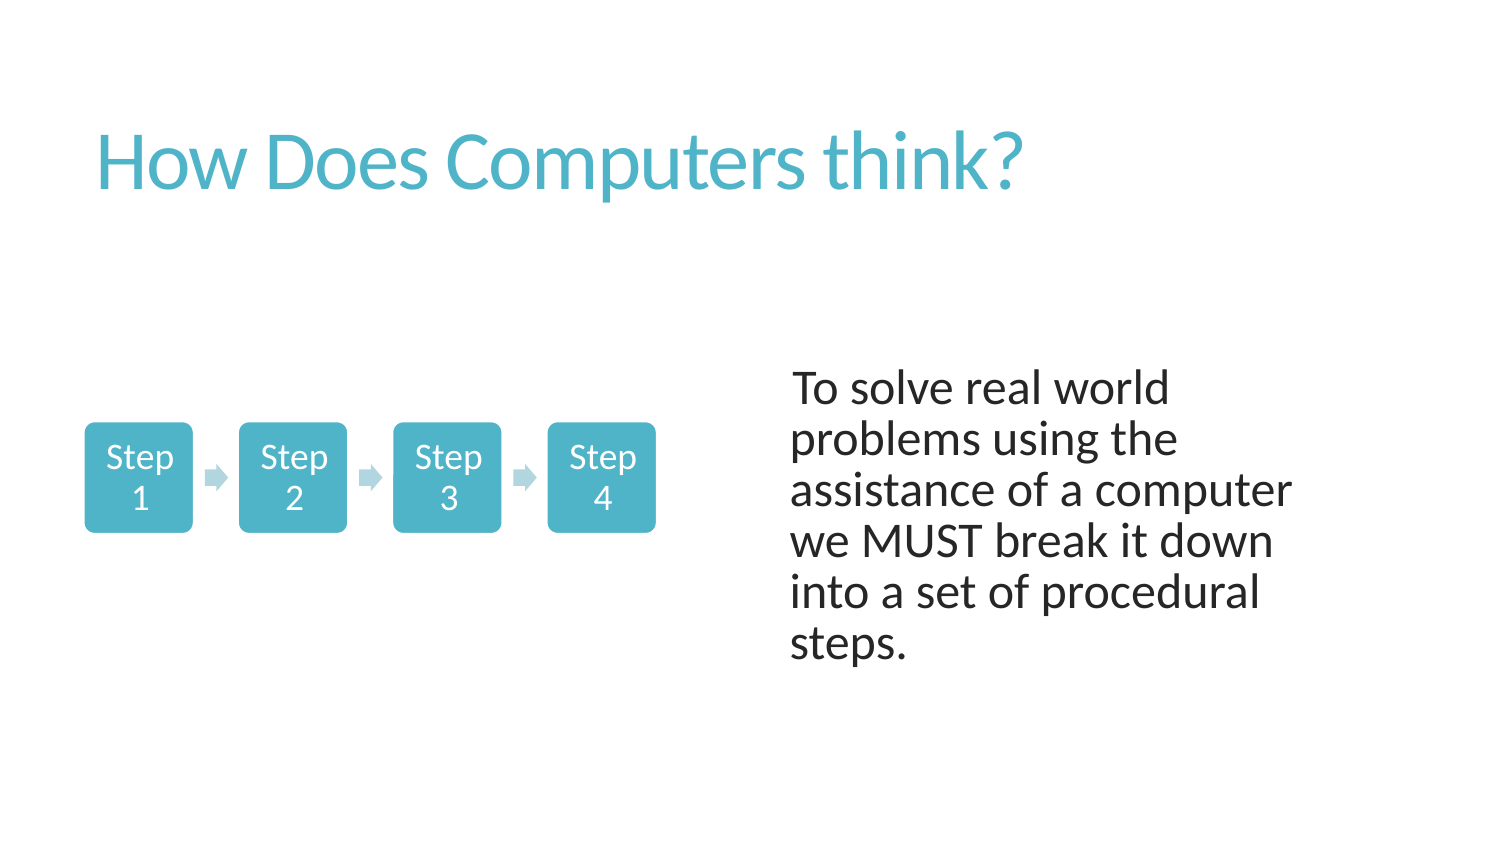

# How Does Computers think?
Step 1

Step 2

Step 3

Step 4

To solve real world problems using the assistance of a computer we MUST break it down into a set of procedural steps.